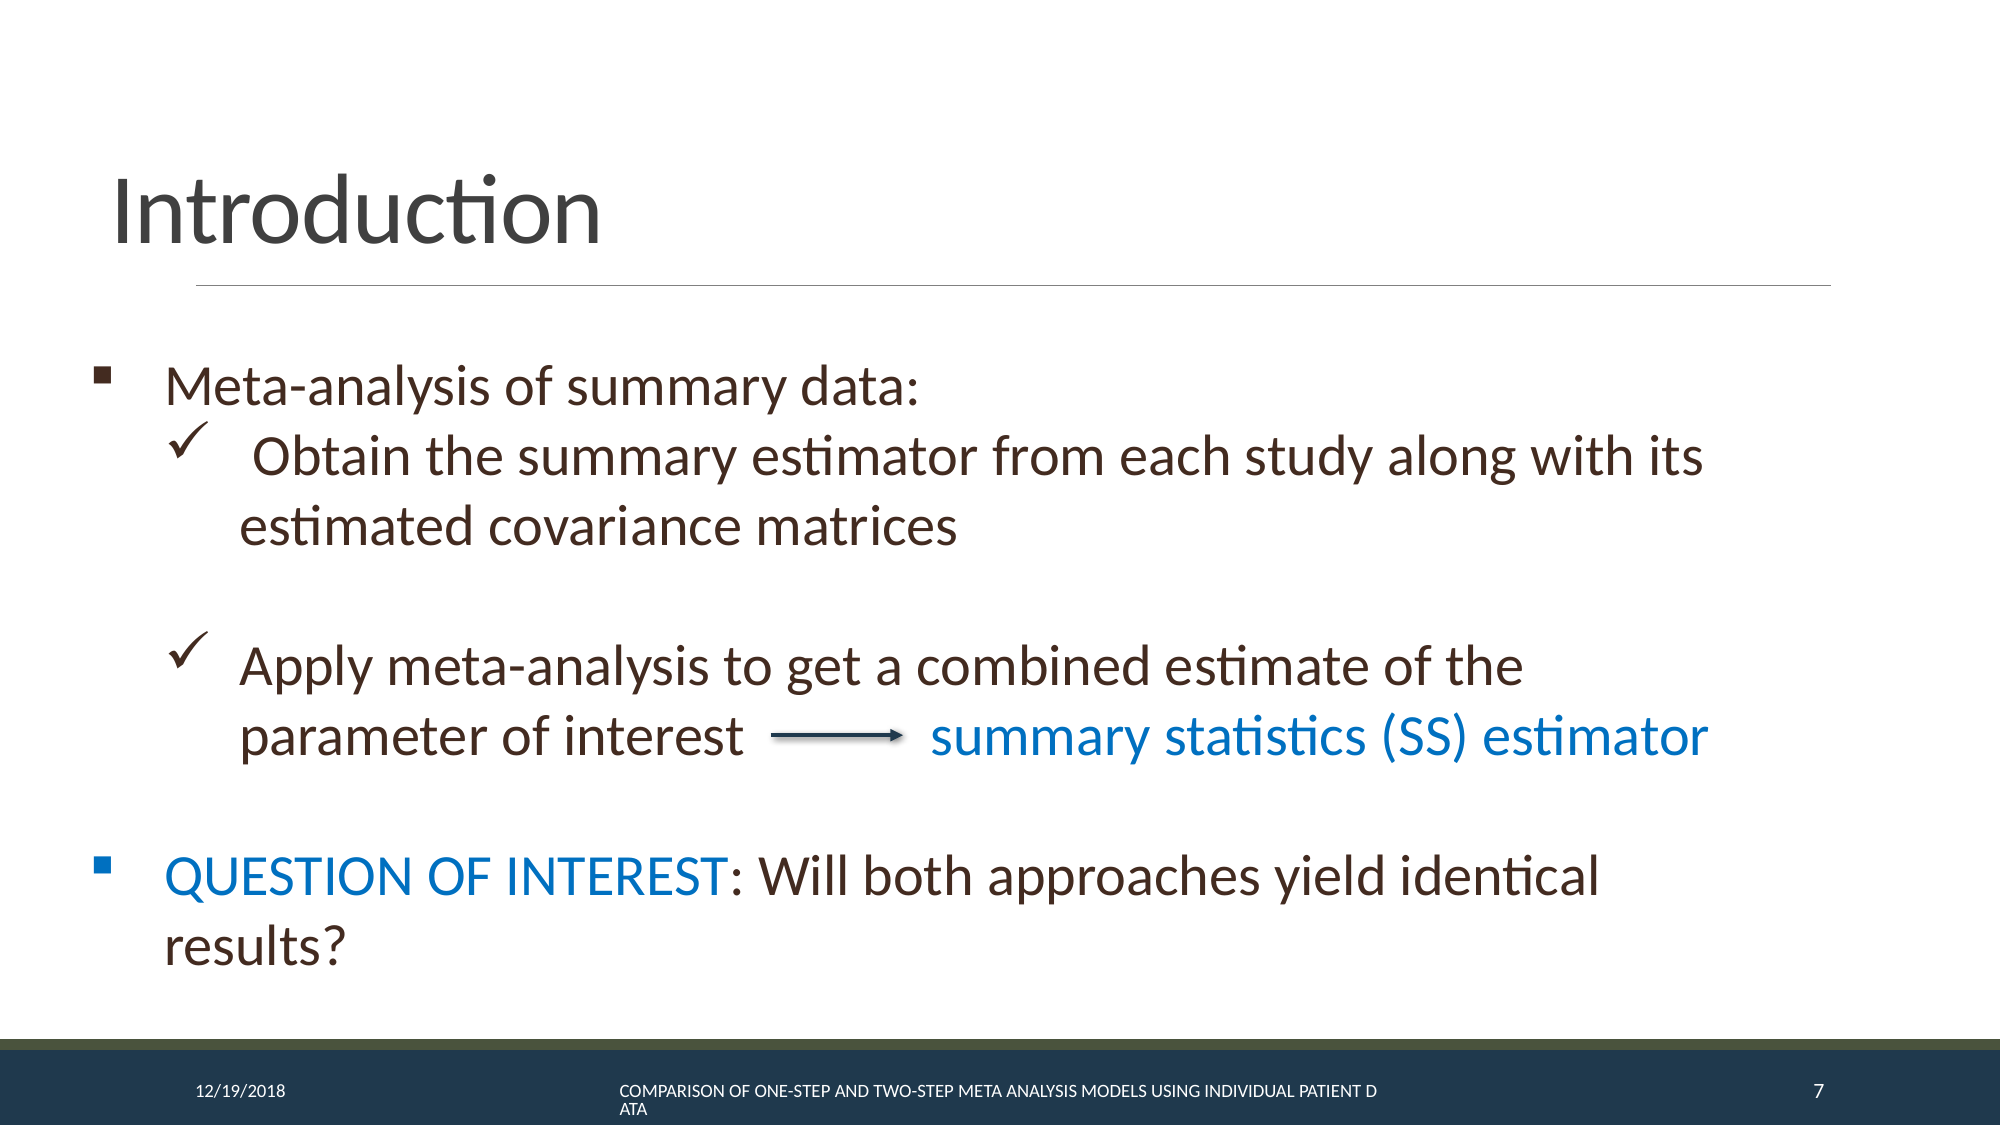

# Introduction
Meta-analysis of summary data:
 Obtain the summary estimator from each study along with its estimated covariance matrices

Apply meta-analysis to get a combined estimate of the parameter of interest              summary statistics (SS) estimator

QUESTION OF INTEREST: Will both approaches yield identical results?

12/19/2018
Comparison of One-Step and Two-Step Meta Analysis Models Using Individual Patient Data
7